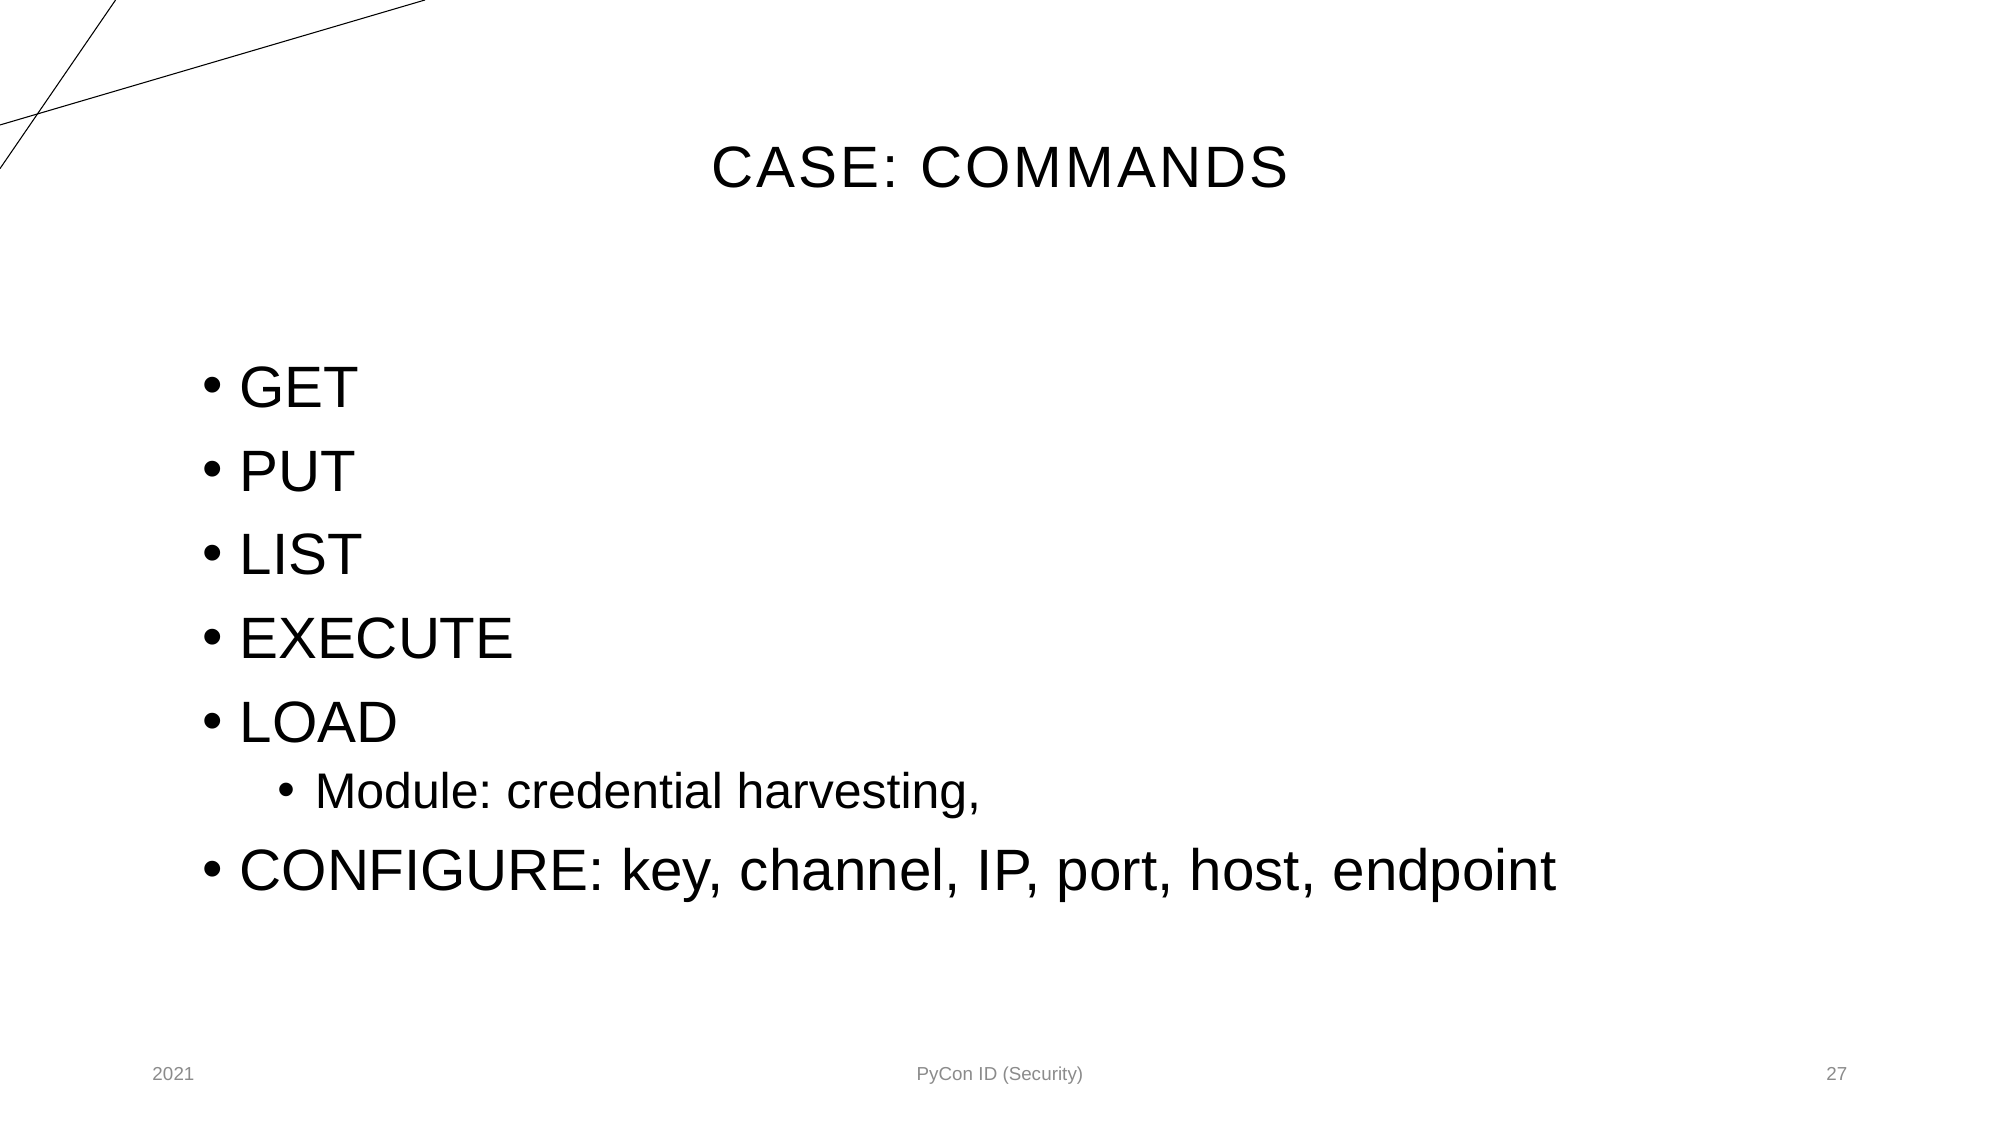

# Case: Commands
GET
PUT
LIST
EXECUTE
LOAD
Module: credential harvesting,
CONFIGURE: key, channel, IP, port, host, endpoint
2021
PyCon ID (Security)
27